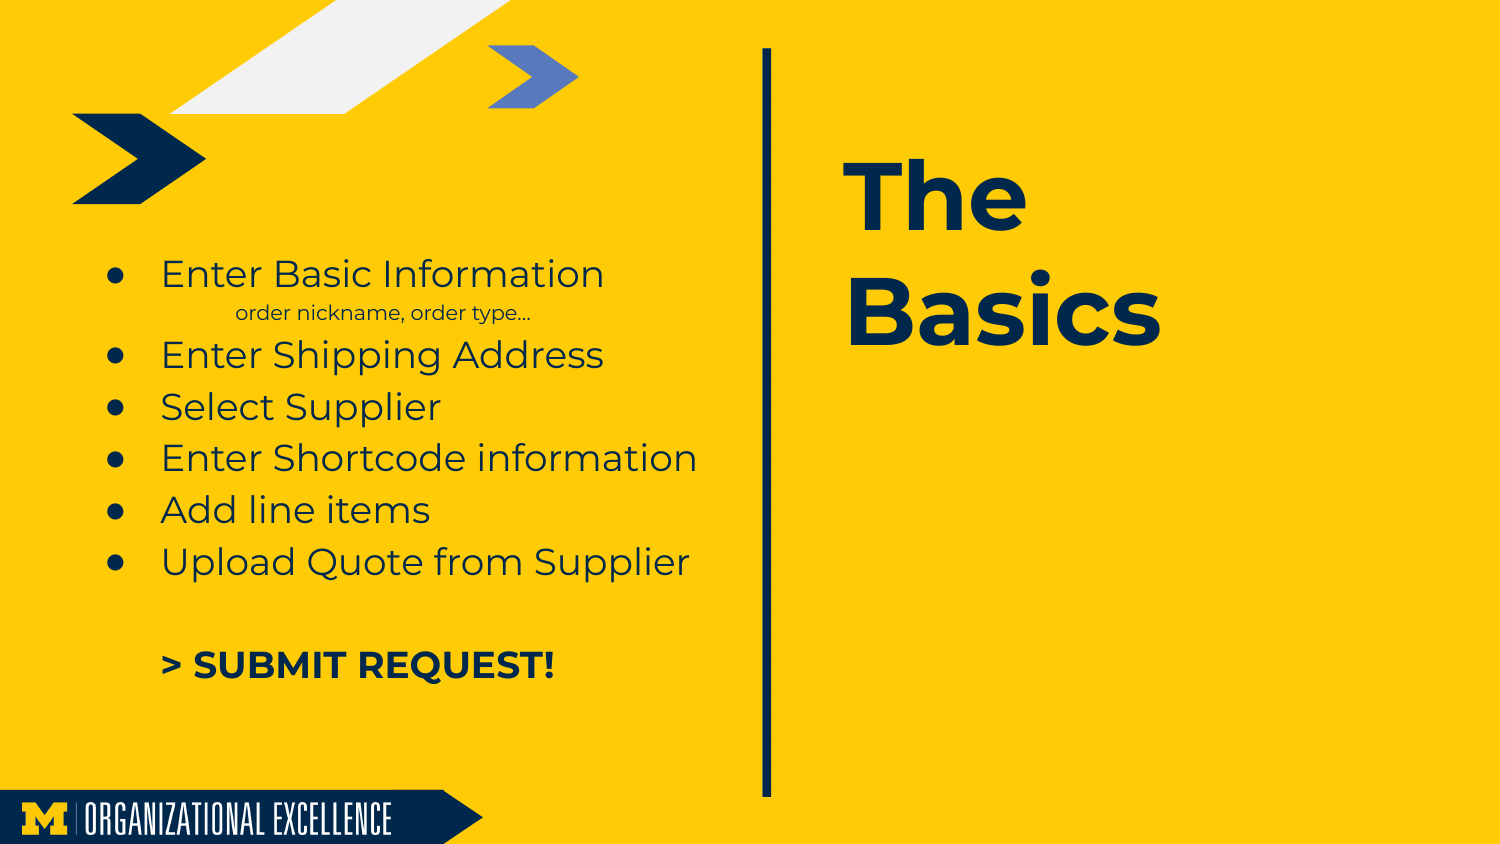

# The
Basics
Enter Basic Information
order nickname, order type…
Enter Shipping Address
Select Supplier
Enter Shortcode information
Add line items
Upload Quote from Supplier

> SUBMIT REQUEST!